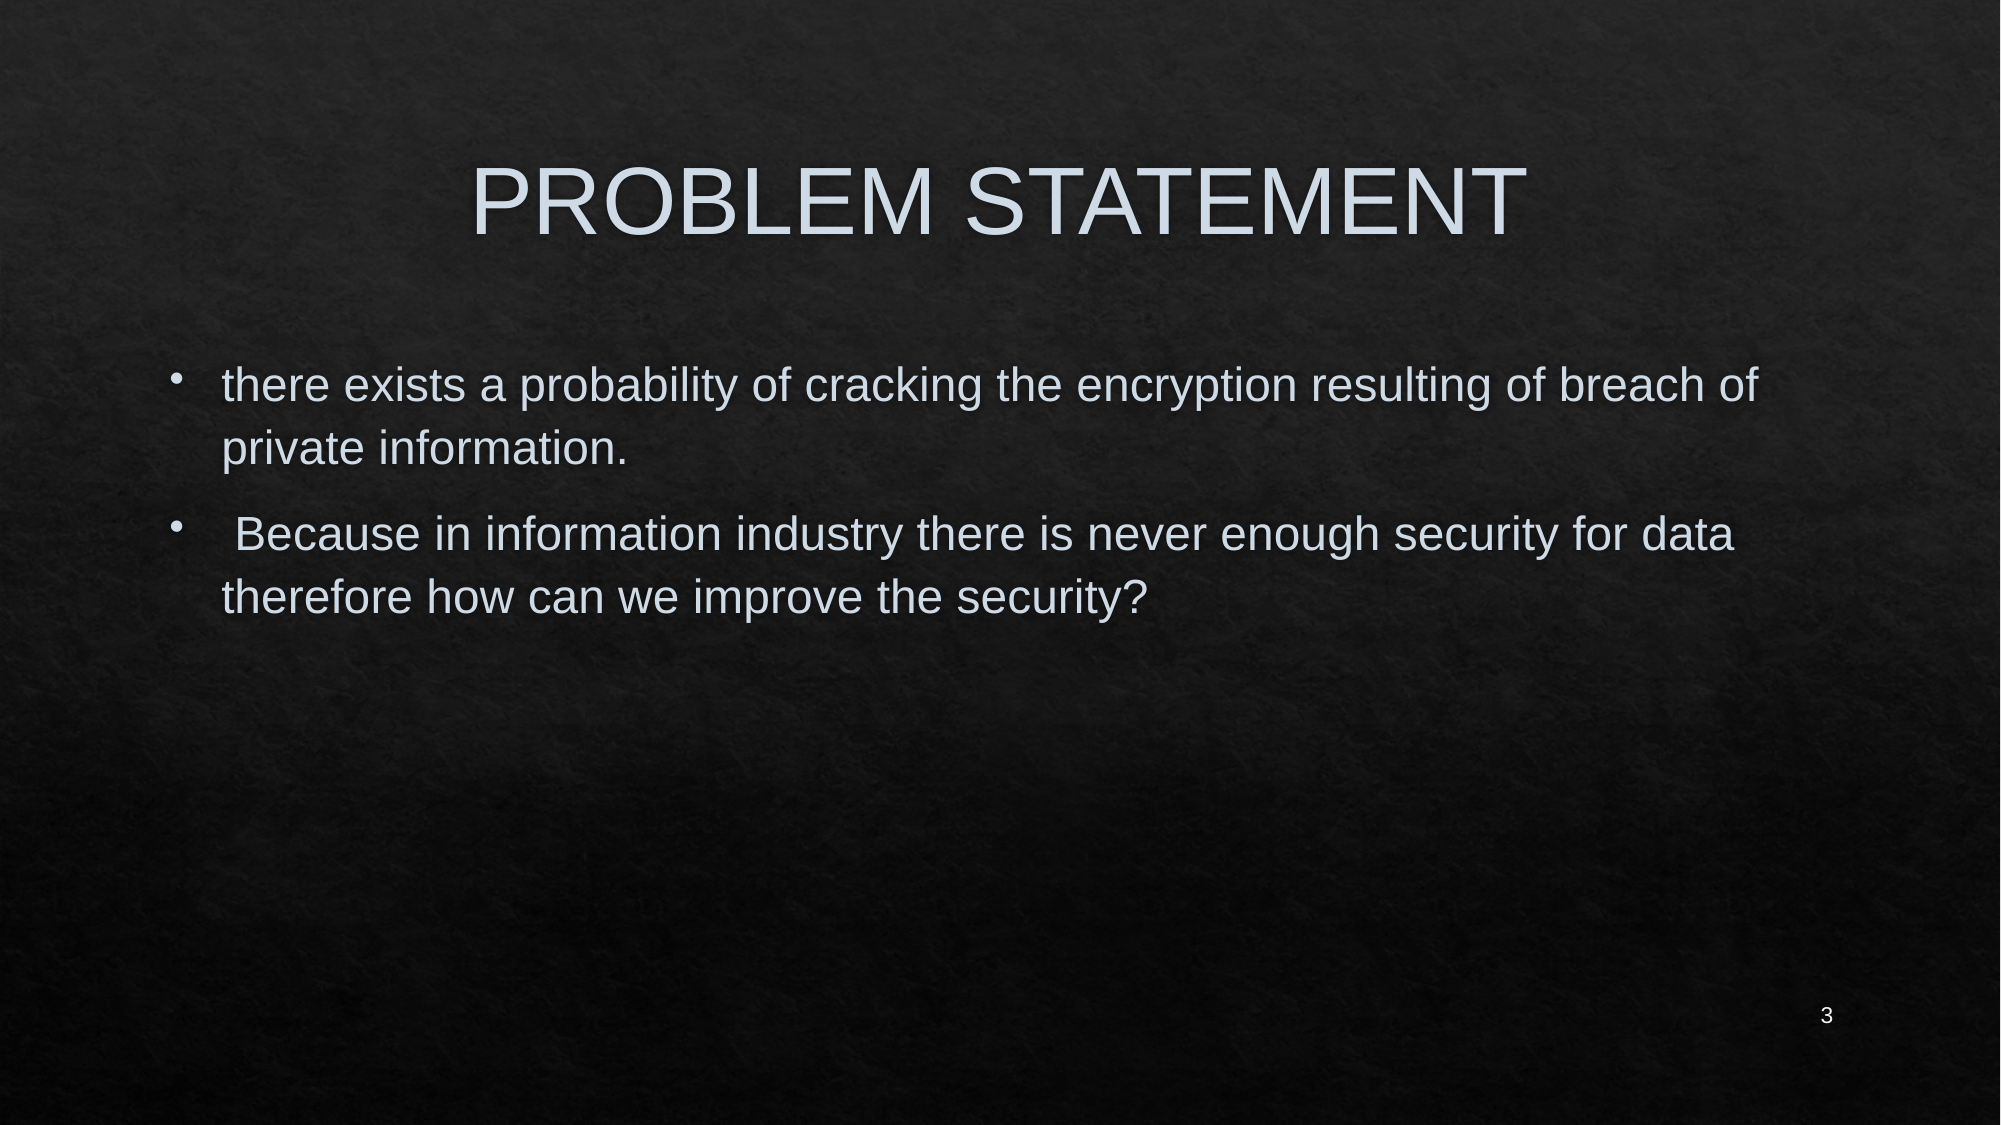

# PROBLEM STATEMENT
there exists a probability of cracking the encryption resulting of breach of private information.
 Because in information industry there is never enough security for data therefore how can we improve the security?
3